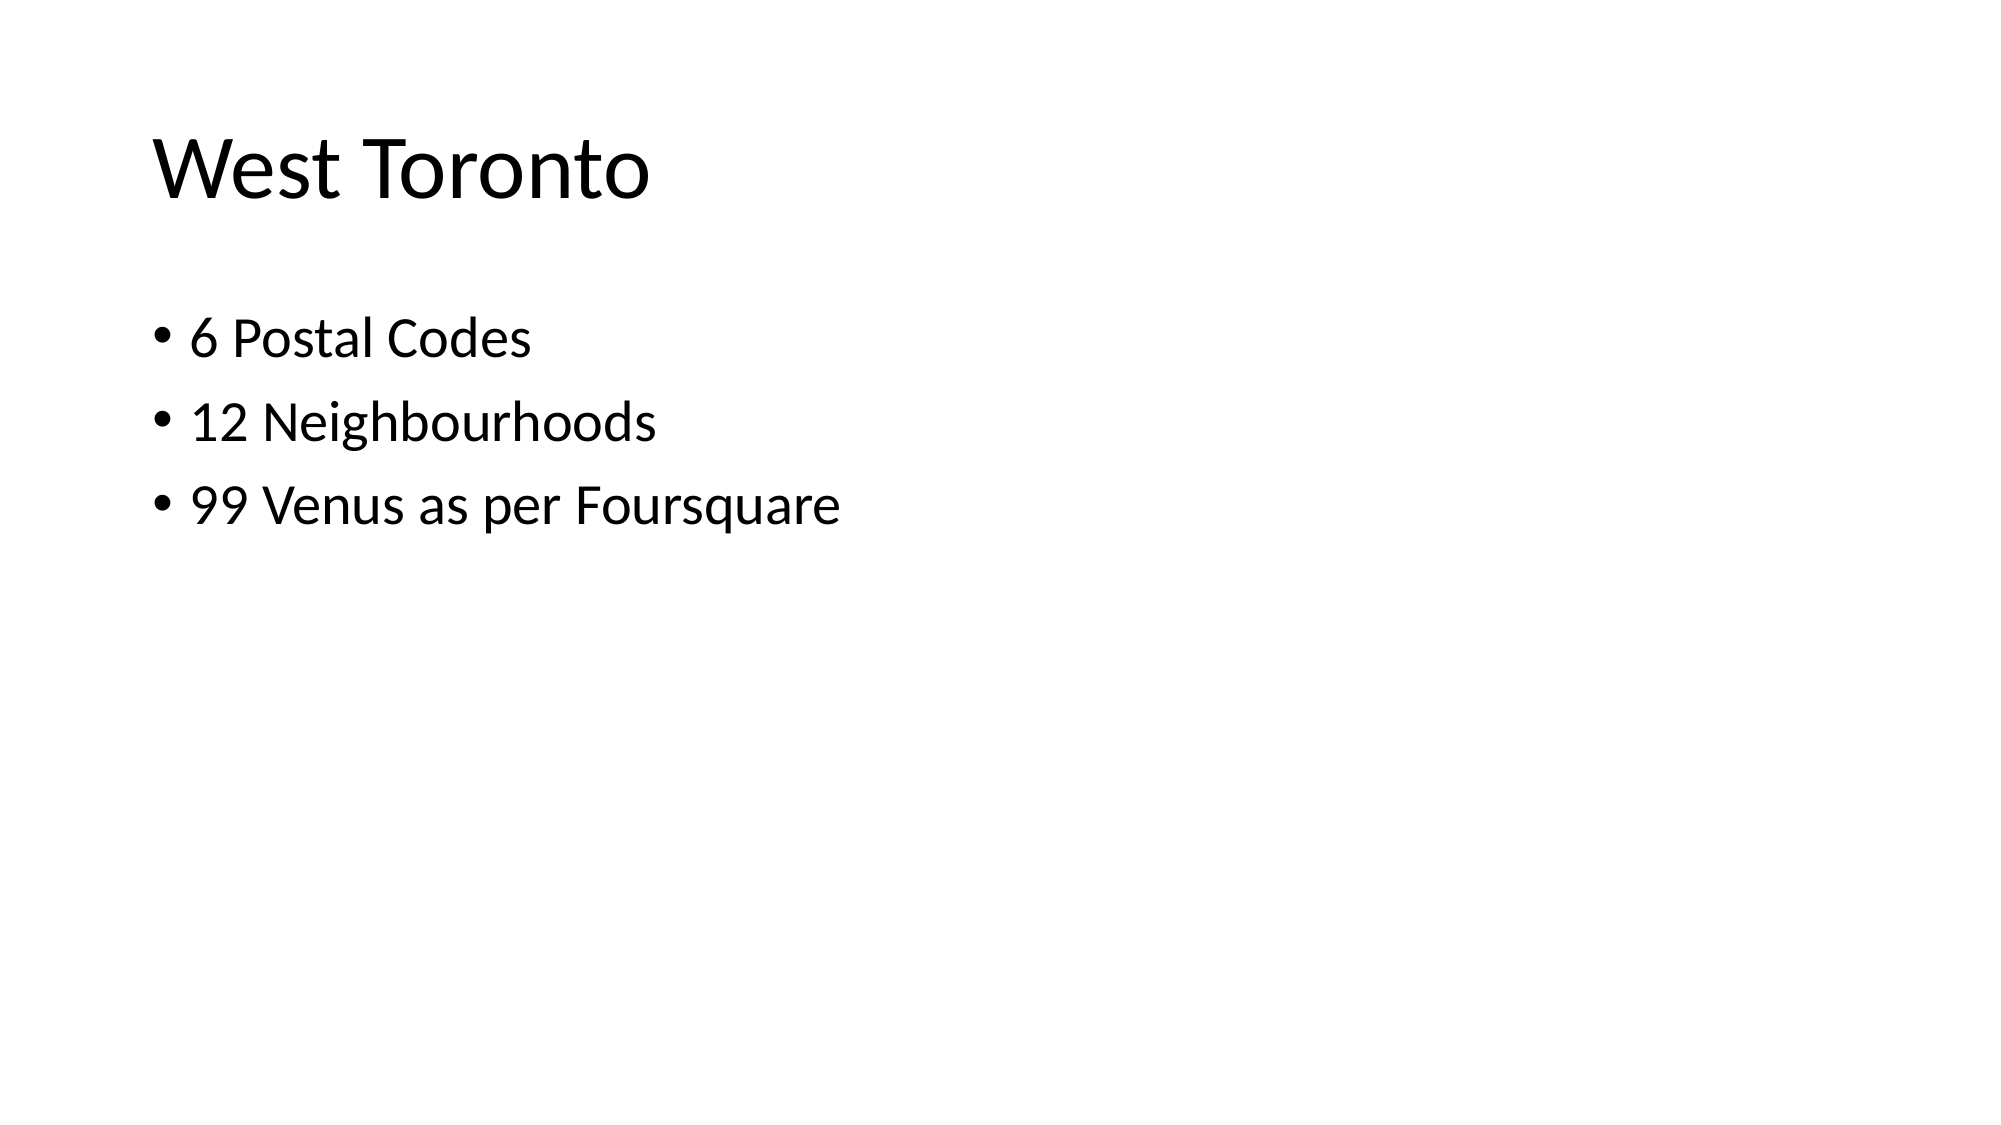

# West Toronto
6 Postal Codes
12 Neighbourhoods
99 Venus as per Foursquare